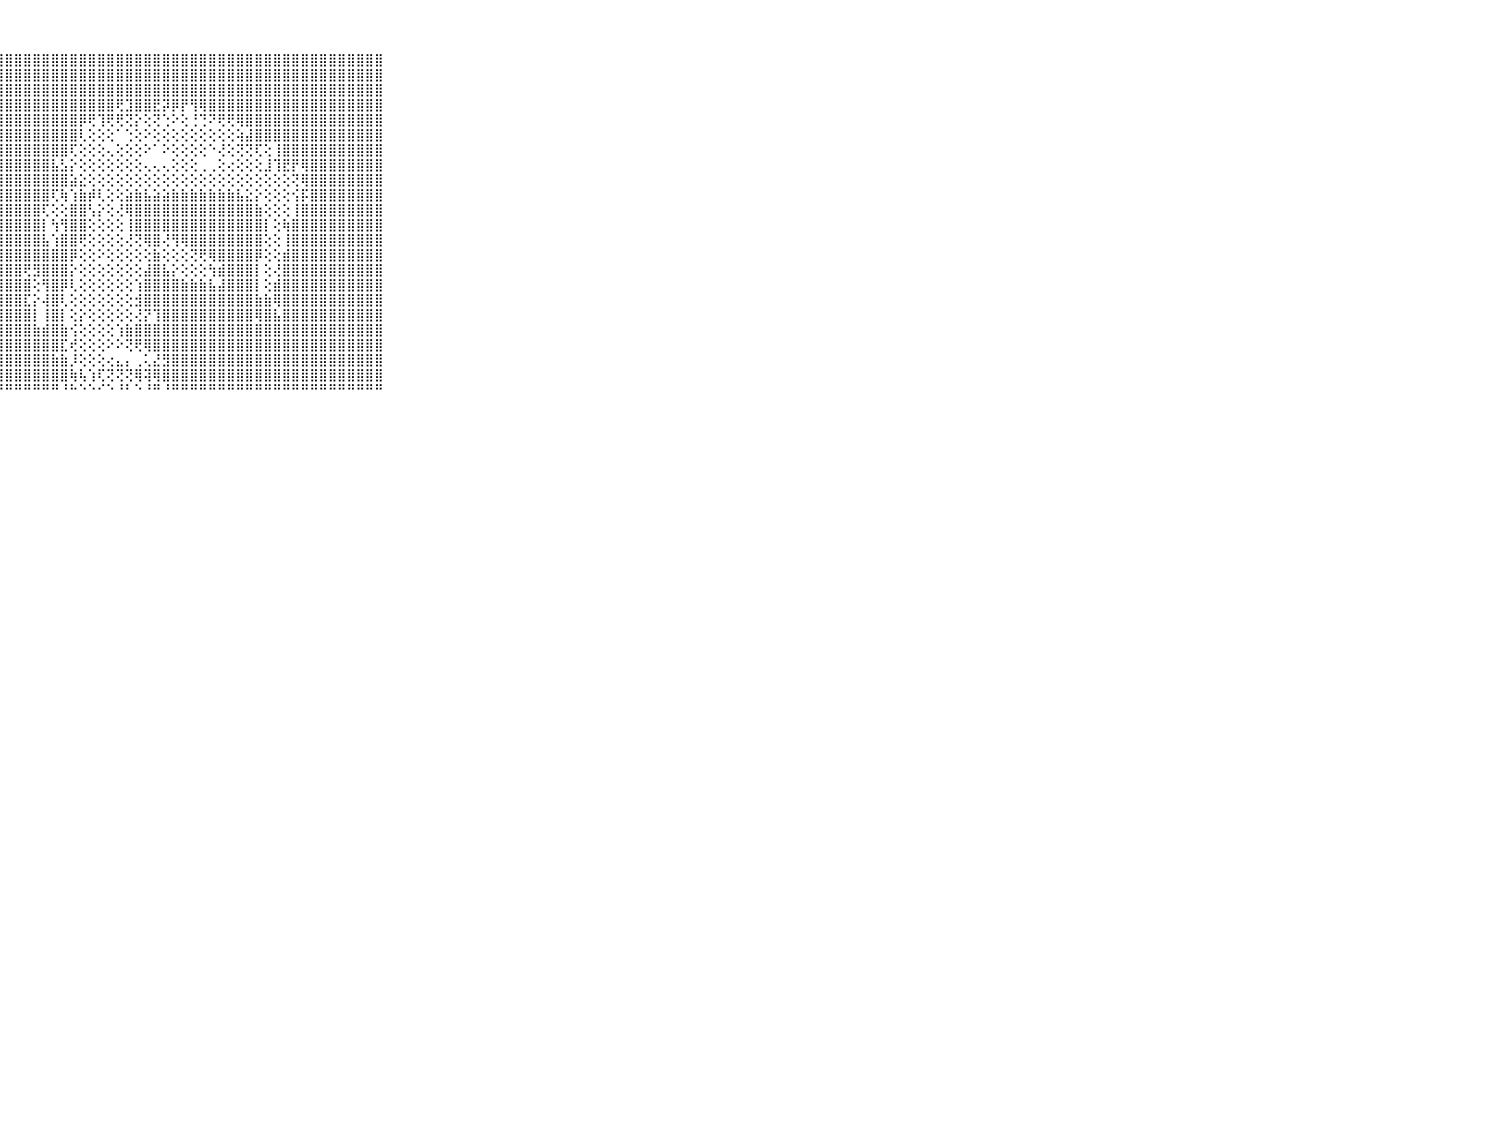

⠀⠀⠀⠀⠀⠀⠀⠀⠀⠀⠀⣿⣿⣿⣿⣿⣿⣿⣿⣿⣿⣿⣿⣿⣿⣿⣿⣿⣿⣿⣿⣿⣿⣿⣿⣿⣿⣿⣿⣿⣿⣿⣿⣿⣿⣿⣿⣿⣿⣿⣿⣿⣿⣿⣿⣿⣿⣿⣿⣿⣿⣿⣿⣿⣿⣿⣿⣿⣿⠀⠀⠀⠀⠀⠀⠀⠀⠀⠀⠀⠀
⠀⠀⠀⠀⠀⠀⠀⠀⠀⠀⠀⣿⣿⣿⣿⣿⣿⣿⣿⣿⣿⣿⣿⣿⣿⣿⣿⣿⣿⣿⣿⣿⣿⣿⣿⣿⣿⣿⣿⣿⣿⣿⣿⣿⣿⣿⣿⣿⣿⣿⣿⣿⣿⣿⣿⣿⣿⣿⣿⣿⣿⣿⣿⣿⣿⣿⣿⣿⣿⠀⠀⠀⠀⠀⠀⠀⠀⠀⠀⠀⠀
⠀⠀⠀⠀⠀⠀⠀⠀⠀⠀⠀⣿⣿⣿⣿⣿⣿⣿⣿⣿⣿⣿⣿⣿⣿⣿⣿⣿⣿⣿⣿⣿⣿⣿⣿⣿⣿⣿⣿⣿⣿⣿⣿⣿⣿⣿⣿⣿⣿⣿⣿⣿⣿⣿⣿⣿⣿⣿⣿⣿⣿⣿⣿⣿⣿⣿⣿⣿⣿⠀⠀⠀⠀⠀⠀⠀⠀⠀⠀⠀⠀
⠀⠀⠀⠀⠀⠀⠀⠀⠀⠀⠀⣿⣿⣿⣿⣿⣿⣿⣿⣿⣿⣿⣿⣿⣿⣿⣿⣿⣿⣿⣿⣿⣿⣿⣿⣿⣿⣿⣿⣿⢟⣹⣿⣿⣟⡽⡿⡟⢻⢿⣿⣿⣿⣿⣿⣿⣿⣿⣿⣿⣿⣿⣿⣿⣿⣿⣿⣿⣿⠀⠀⠀⠀⠀⠀⠀⠀⠀⠀⠀⠀
⠀⠀⠀⠀⠀⠀⠀⠀⠀⠀⠀⣿⣿⣿⣿⣿⣿⣿⣿⣿⣿⣿⣿⣿⣿⣿⣿⣿⣿⣿⣿⣿⣿⣿⣿⣿⡿⢟⢹⢟⢟⢝⡕⢕⢝⢑⠕⢕⢘⢙⠝⢟⢟⢿⣿⣿⣿⣿⣿⣿⣿⣿⣿⣿⣿⣿⣿⣿⣿⠀⠀⠀⠀⠀⠀⠀⠀⠀⠀⠀⠀
⠀⠀⠀⠀⠀⠀⠀⠀⠀⠀⠀⣿⣿⣿⣿⣿⣿⣿⣿⣿⣿⣿⣿⣿⣿⣿⣿⣿⣿⣿⣿⣿⣿⣿⣿⣿⢇⢕⢕⢕⠁⢑⢕⠕⢕⢕⢕⢕⢕⢕⢕⢕⢕⢵⣼⣿⣿⣿⣿⣿⣿⣿⣿⣿⣿⣿⣿⣿⣿⠀⠀⠀⠀⠀⠀⠀⠀⠀⠀⠀⠀
⠀⠀⠀⠀⠀⠀⠀⠀⠀⠀⠀⣿⣿⣿⣿⣿⣿⣿⣿⣿⣿⣿⣿⣿⣿⣿⣿⣿⣿⣿⣿⣿⣿⣿⣿⢏⢕⢕⢕⢄⢕⢕⢕⠕⠁⠕⢕⢕⢕⢕⠑⢜⢕⢝⢝⢏⢕⢸⣿⣿⣿⣿⣿⣿⣿⣿⣿⣿⣿⠀⠀⠀⠀⠀⠀⠀⠀⠀⠀⠀⠀
⠀⠀⠀⠀⠀⠀⠀⠀⠀⠀⠀⣿⣿⣿⣿⣿⣿⣿⣿⣿⣿⣿⣿⣿⣿⣿⣿⣿⣿⣿⣿⣿⣿⣧⣣⡕⢕⢕⢕⢕⢕⢕⢕⢄⢄⢄⢕⢕⢕⢀⢀⢕⢔⢕⢕⢕⣸⢹⣟⡟⢿⣿⣿⣿⣿⣿⣿⣿⣿⠀⠀⠀⠀⠀⠀⠀⠀⠀⠀⠀⠀
⠀⠀⠀⠀⠀⠀⠀⠀⠀⠀⠀⣿⣿⣿⣿⣿⣿⣿⣿⣿⣿⣿⣿⣿⣿⣿⣿⣿⣿⣿⣿⣿⣿⣿⣿⣵⣕⢕⢕⢕⢕⢕⢕⢕⢕⢕⢕⢕⢕⢕⢕⢕⢕⢕⢕⢕⢕⢕⢕⢝⢿⣿⣿⣿⣿⣿⣿⣿⣿⠀⠀⠀⠀⠀⠀⠀⠀⠀⠀⠀⠀
⠀⠀⠀⠀⠀⠀⠀⠀⠀⠀⠀⣿⣿⣿⣿⣿⣿⣿⣿⣿⣿⣿⣿⣿⣿⣿⣿⣿⣿⣿⣿⣿⣿⢏⢷⢱⣷⡾⢇⢕⢕⣵⣷⣧⣵⣵⣷⣷⣷⣷⣷⣷⣷⣧⣕⡕⢕⢕⢕⢪⡯⣿⣿⣿⣿⣿⣿⣿⣿⠀⠀⠀⠀⠀⠀⠀⠀⠀⠀⠀⠀
⠀⠀⠀⠀⠀⠀⠀⠀⠀⠀⠀⣿⣿⣿⣿⣿⣿⣿⣿⣿⣿⣿⣿⣿⣿⣿⣿⣿⣿⣿⣿⣿⢏⢕⢕⣿⣿⢣⡕⢕⢜⢿⣿⣿⣿⣿⣿⣿⣿⣿⣿⣿⣿⣿⣿⣷⢕⢕⢕⢸⣿⣿⣿⣿⣿⣿⣿⣿⣿⠀⠀⠀⠀⠀⠀⠀⠀⠀⠀⠀⠀
⠀⠀⠀⠀⠀⠀⠀⠀⠀⠀⠀⣿⣿⣿⣿⣿⣿⣿⣿⣿⣿⣿⣿⣿⣿⣿⣿⣿⣿⣿⣿⣿⡇⢳⢻⣿⣿⢕⢕⢕⢕⢸⣿⣿⣿⣿⣿⣿⣿⣿⣿⣿⣿⣿⣿⣿⡇⢕⢷⣿⣿⣿⣿⣿⣿⣿⣿⣿⣿⠀⠀⠀⠀⠀⠀⠀⠀⠀⠀⠀⠀
⠀⠀⠀⠀⠀⠀⠀⠀⠀⠀⠀⣿⣿⣿⣿⣿⣿⣿⣿⣿⣿⣿⣿⣿⣿⣿⣿⣿⣿⣿⣿⣿⣧⢱⣿⣿⢟⢕⢕⢕⢕⢜⢝⢿⣿⢜⢻⢿⣿⣿⣿⣿⣿⣿⣿⣿⢕⢕⢸⣿⣿⣿⣿⣿⣿⣿⣿⣿⣿⠀⠀⠀⠀⠀⠀⠀⠀⠀⠀⠀⠀
⠀⠀⠀⠀⠀⠀⠀⠀⠀⠀⠀⣿⣿⣿⣿⣿⣿⣿⣿⣿⣿⣿⣿⣿⣿⣿⣿⣿⣿⣿⣿⣿⣿⣿⣿⡿⢕⢕⠕⢕⢕⢕⢕⢕⣷⢕⢕⢕⢝⢟⢿⣿⣿⣿⣿⡿⢕⢕⣾⣿⣿⣿⣿⣿⣿⣿⣿⣿⣿⠀⠀⠀⠀⠀⠀⠀⠀⠀⠀⠀⠀
⠀⠀⠀⠀⠀⠀⠀⠀⠀⠀⠀⣿⣿⣿⣿⣿⣿⣿⣿⣿⣿⣿⣿⣿⣿⣿⣿⣿⣿⣿⢟⣻⣿⣿⣿⡕⢕⢕⢕⢕⢕⢕⢕⣼⣿⣧⡕⢕⢕⢕⢳⣾⣿⣿⣿⡇⢕⢜⣿⣿⣿⣿⣿⣿⣿⣿⣿⣿⣿⠀⠀⠀⠀⠀⠀⠀⠀⠀⠀⠀⠀
⠀⠀⠀⠀⠀⠀⠀⠀⠀⠀⠀⣿⣿⣿⣿⣿⣿⣿⣿⣿⣿⣿⣿⣿⣿⣿⣿⣿⣿⣿⣿⢕⢻⣿⡿⢇⢕⢕⢕⢕⢕⢕⢱⣿⣿⣿⣿⣷⣷⣷⣧⣼⣿⣿⣿⡇⢕⣾⣿⣿⣿⣿⣿⣿⣿⣿⣿⣿⣿⠀⠀⠀⠀⠀⠀⠀⠀⠀⠀⠀⠀
⠀⠀⠀⠀⠀⠀⠀⠀⠀⠀⠀⣿⣿⣿⣿⣿⣿⣿⣿⣿⣿⣿⣿⣿⣿⣿⣿⣿⣿⣿⣏⡕⢼⣿⢇⢕⢕⢕⢕⢕⢕⢕⣺⣿⣿⣿⣿⣿⣿⣿⣿⣿⣿⣿⣿⣷⣷⢿⣿⣿⣿⣿⣿⣿⣿⣿⣿⣿⣿⠀⠀⠀⠀⠀⠀⠀⠀⠀⠀⠀⠀
⠀⠀⠀⠀⠀⠀⠀⠀⠀⠀⠀⣿⣿⣿⣿⣿⣿⣿⣿⣿⣿⣿⣿⣿⣿⣿⣿⣿⣿⣿⣿⡇⢸⣿⡇⢕⡕⢕⢕⢕⢕⢕⢜⡝⢹⣿⣿⣿⣿⣿⣿⣿⣿⣿⣿⢿⣿⣧⣿⣿⣿⣿⣿⣿⣿⣿⣿⣿⣿⠀⠀⠀⠀⠀⠀⠀⠀⠀⠀⠀⠀
⠀⠀⠀⠀⠀⠀⠀⠀⠀⠀⠀⣿⣿⣿⣿⣿⣿⣿⣿⣿⣿⣿⣿⣿⣿⣿⣿⣿⣿⣿⣿⣷⣾⣿⣷⢪⢕⢕⢕⢕⢱⣷⣿⣿⣿⣿⣿⣿⣿⣿⣿⣿⣿⣿⣿⣿⣿⣿⣿⣿⣿⣿⣿⣿⣿⣿⣿⣿⣿⠀⠀⠀⠀⠀⠀⠀⠀⠀⠀⠀⠀
⠀⠀⠀⠀⠀⠀⠀⠀⠀⠀⠀⣿⣿⣿⣿⣿⣿⣿⣿⣿⣿⣿⣿⣿⣿⣿⣿⣿⣿⣿⣿⣿⣿⣿⣏⢞⢕⢕⢕⠕⠕⢝⢟⢿⣿⣿⣿⣿⣿⣿⣿⣿⣿⣿⣿⣿⣿⣿⣿⣿⣿⣿⣿⣿⣿⣿⣿⣿⣿⠀⠀⠀⠀⠀⠀⠀⠀⠀⠀⠀⠀
⠀⠀⠀⠀⠀⠀⠀⠀⠀⠀⠀⣿⣿⣿⣿⣿⣿⣿⣿⣿⣿⣿⣿⣿⣿⣿⣿⣿⣿⣿⣿⣿⣿⣷⣷⡸⢕⢕⢕⢔⣄⡄⢀⢅⣜⣻⣿⣿⣿⣿⣿⣿⣿⣿⣿⣿⣿⣿⣿⣿⣿⣿⣿⣿⣿⣿⣿⣿⣿⠀⠀⠀⠀⠀⠀⠀⠀⠀⠀⠀⠀
⠀⠀⠀⠀⠀⠀⠀⠀⠀⠀⠀⣿⣿⣿⣿⣿⣿⣿⣿⣿⣿⣿⣿⣿⣿⣿⣿⣿⣿⣿⣿⣿⣿⣿⣿⢷⢧⢱⢏⢝⢝⢝⢿⢽⢿⣿⣿⣿⣿⣿⣿⣿⣿⣿⣿⣿⣿⣿⣿⣿⣿⣿⣿⣿⣿⣿⣿⣿⣿⠀⠀⠀⠀⠀⠀⠀⠀⠀⠀⠀⠀
⠀⠀⠀⠀⠀⠀⠀⠀⠀⠀⠀⠛⠛⠛⠛⠛⠛⠛⠛⠛⠛⠛⠛⠛⠛⠛⠛⠛⠛⠛⠛⠛⠛⠛⠘⠓⠑⠑⠊⠑⠘⠃⠑⠘⠛⠘⠛⠛⠛⠛⠛⠛⠛⠛⠛⠛⠛⠛⠛⠛⠛⠛⠛⠛⠛⠛⠛⠛⠛⠀⠀⠀⠀⠀⠀⠀⠀⠀⠀⠀⠀